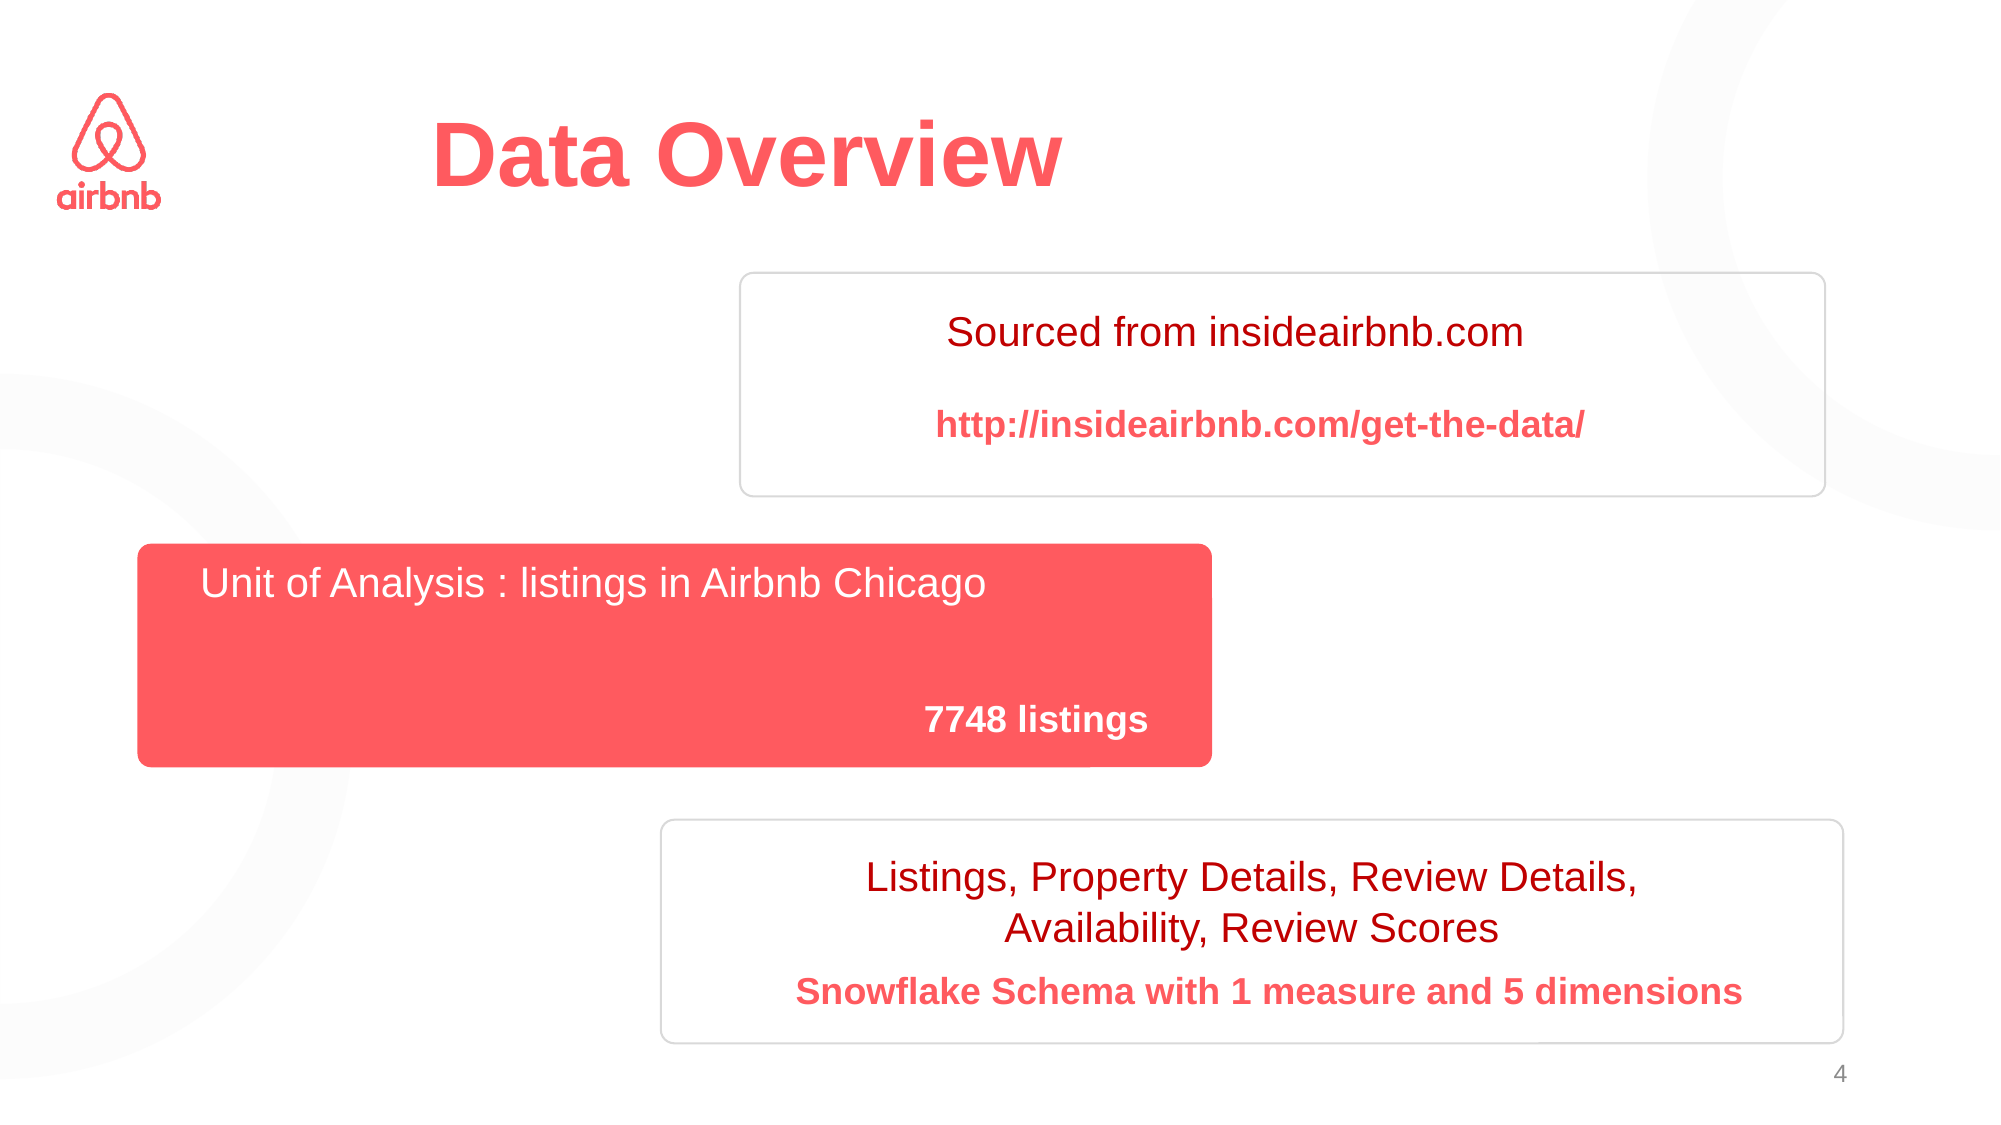

Data Overview

     Sourced from insideairbnb.com
             http://insideairbnb.com/get-the-data/
Unit of Analysis : listings in Airbnb Chicago
7748 listings
Listings, Property Details, Review Details, Availability, Review Scores
Snowflake Schema with 1 measure and 5 dimensions

4